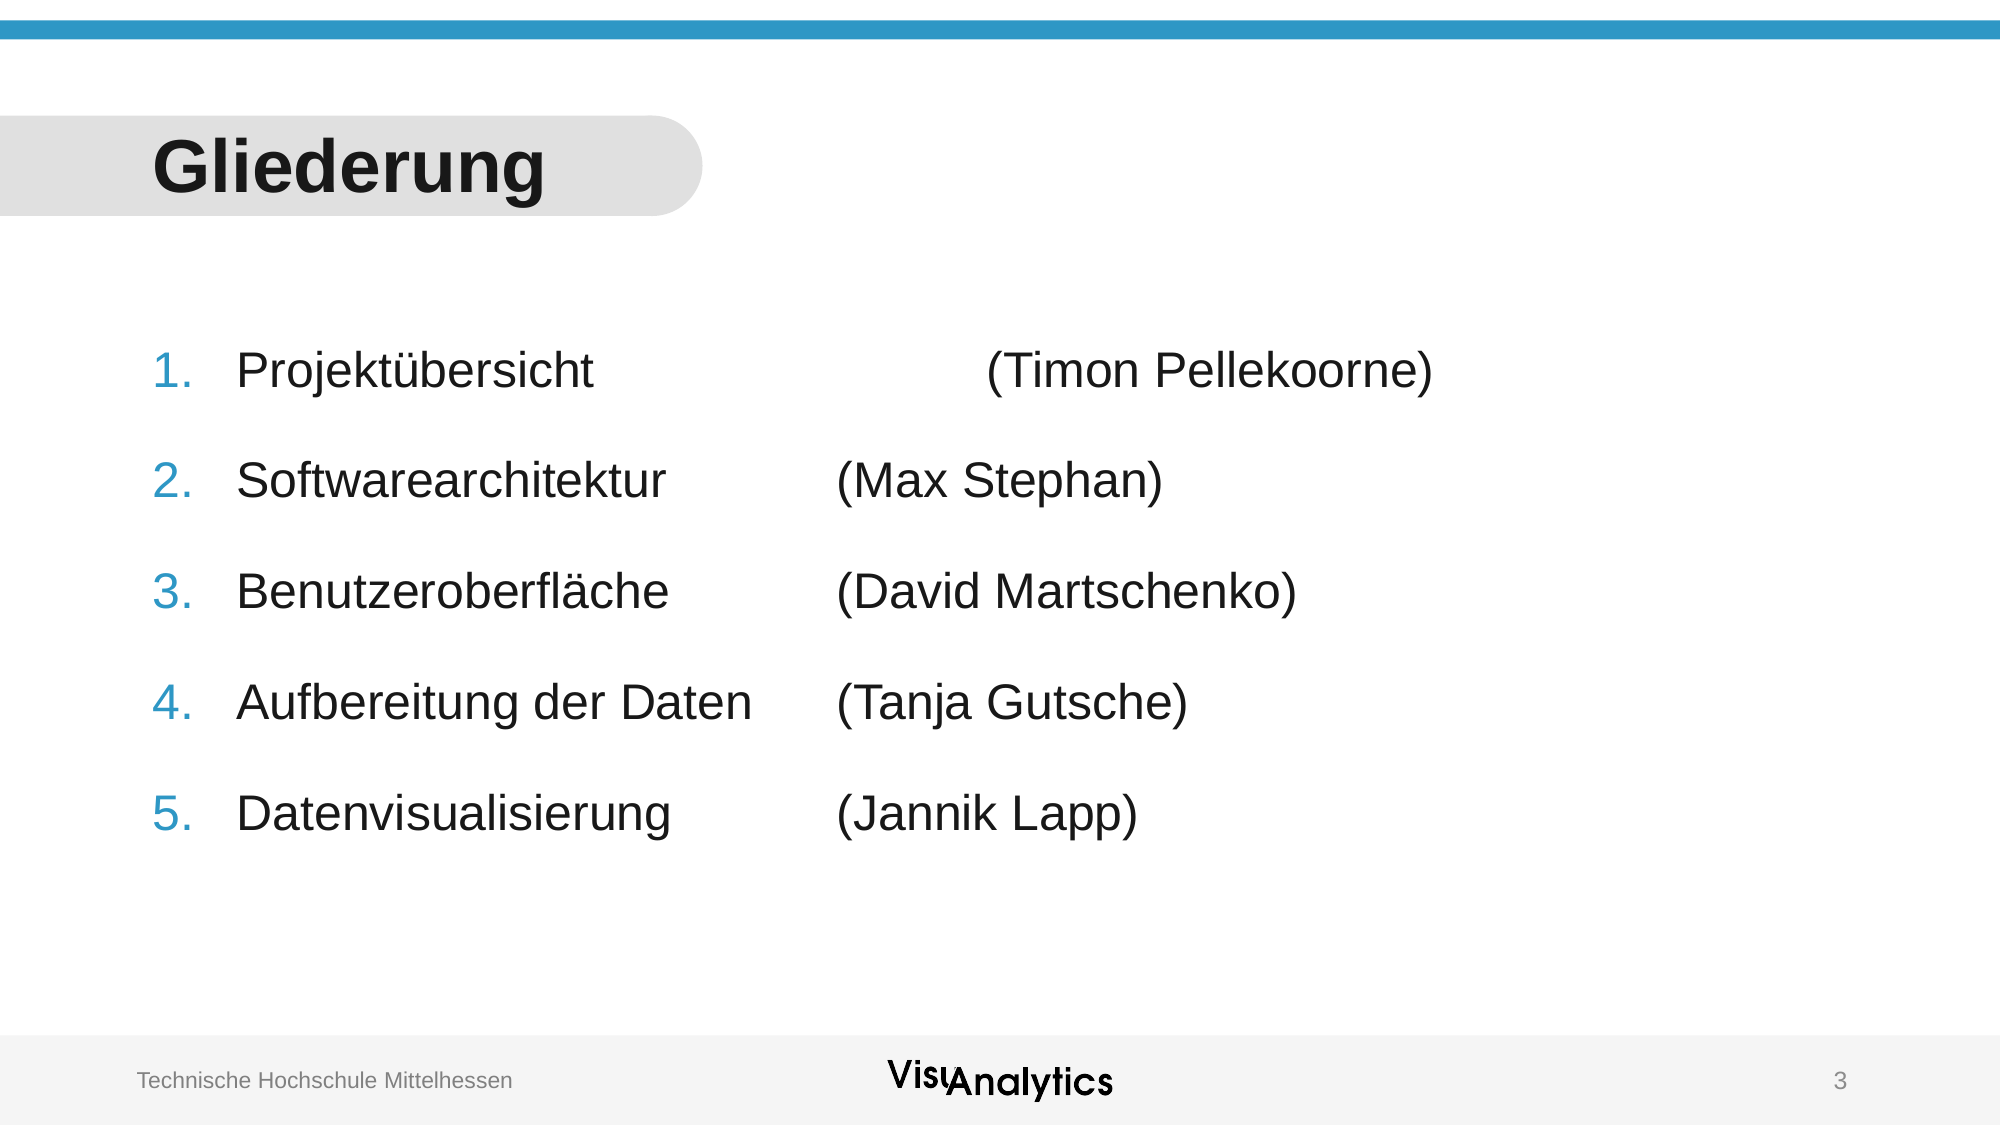

# Gliederung

Projektübersicht			(Timon Pellekoorne)
Softwarearchitektur		(Max Stephan)
Benutzeroberfläche		(David Martschenko)
Aufbereitung der Daten	(Tanja Gutsche)
Datenvisualisierung		(Jannik Lapp)
3